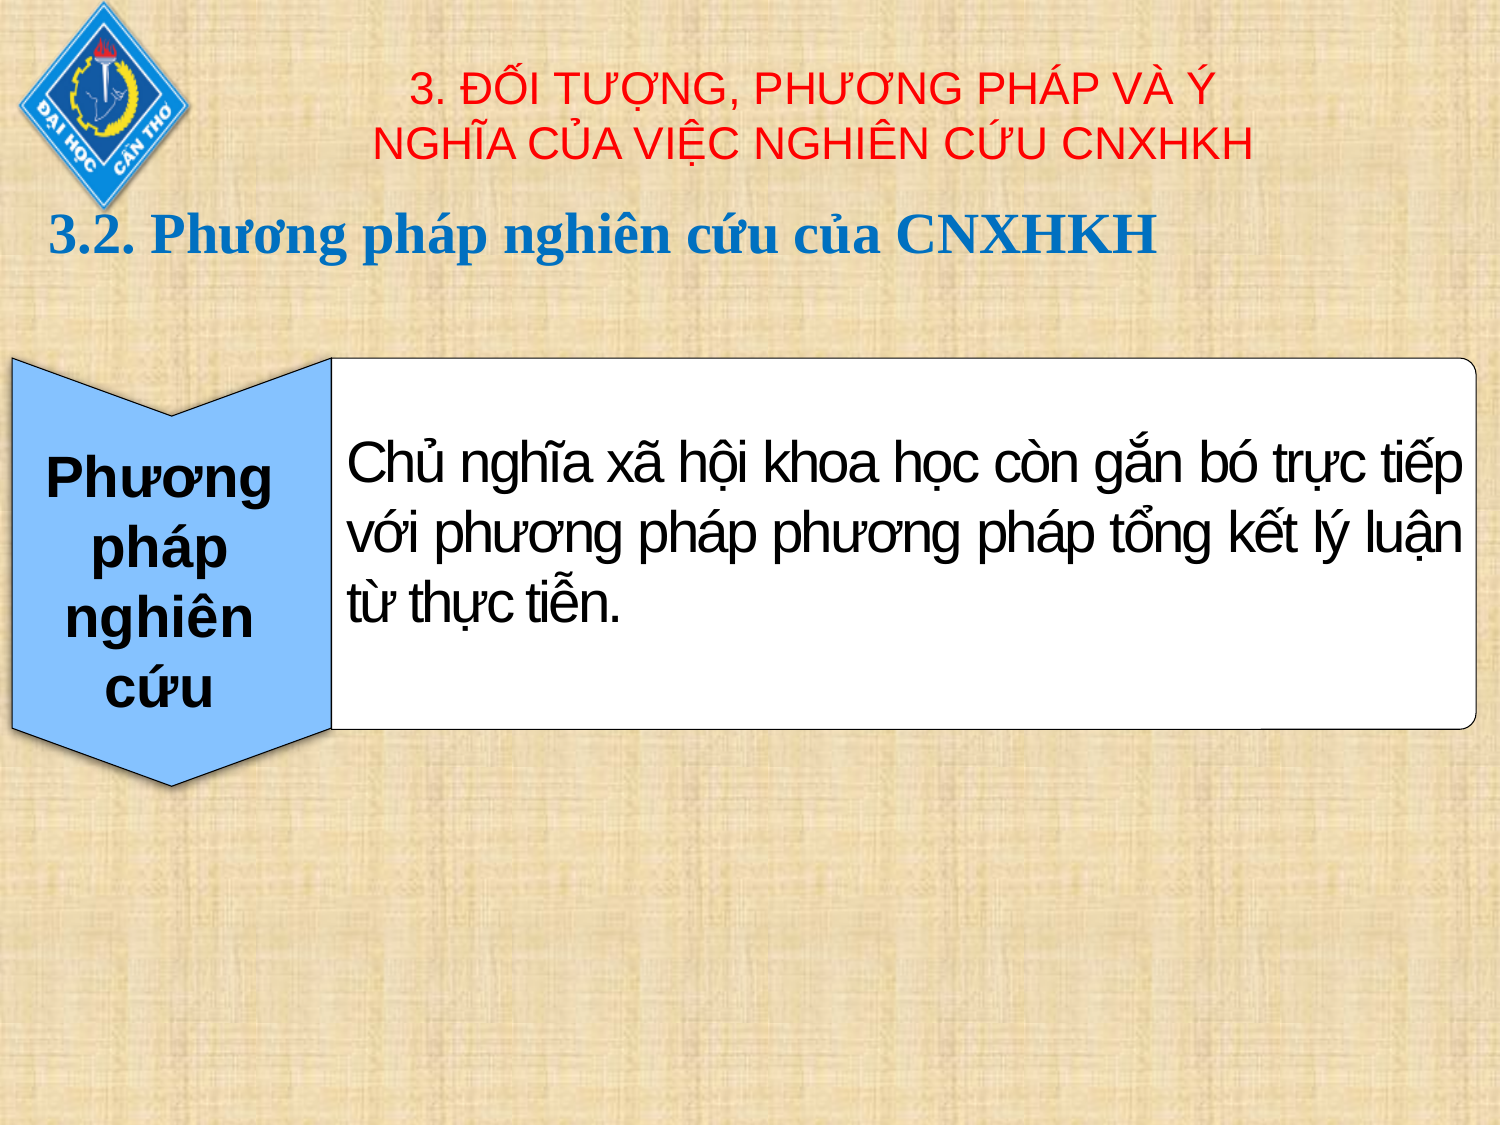

# 3. ĐỐI TƯỢNG, PHƯƠNG PHÁP VÀ Ý NGHĨA CỦA VIỆC NGHIÊN CỨU CNXHKH
3.2. Phương pháp nghiên cứu của CNXHKH

Chủ nghĩa xã hội khoa học còn gắn bó trực tiếp với phương pháp phương pháp tổng kết lý luận từ thực tiễn.
Phương pháp nghiên cứu